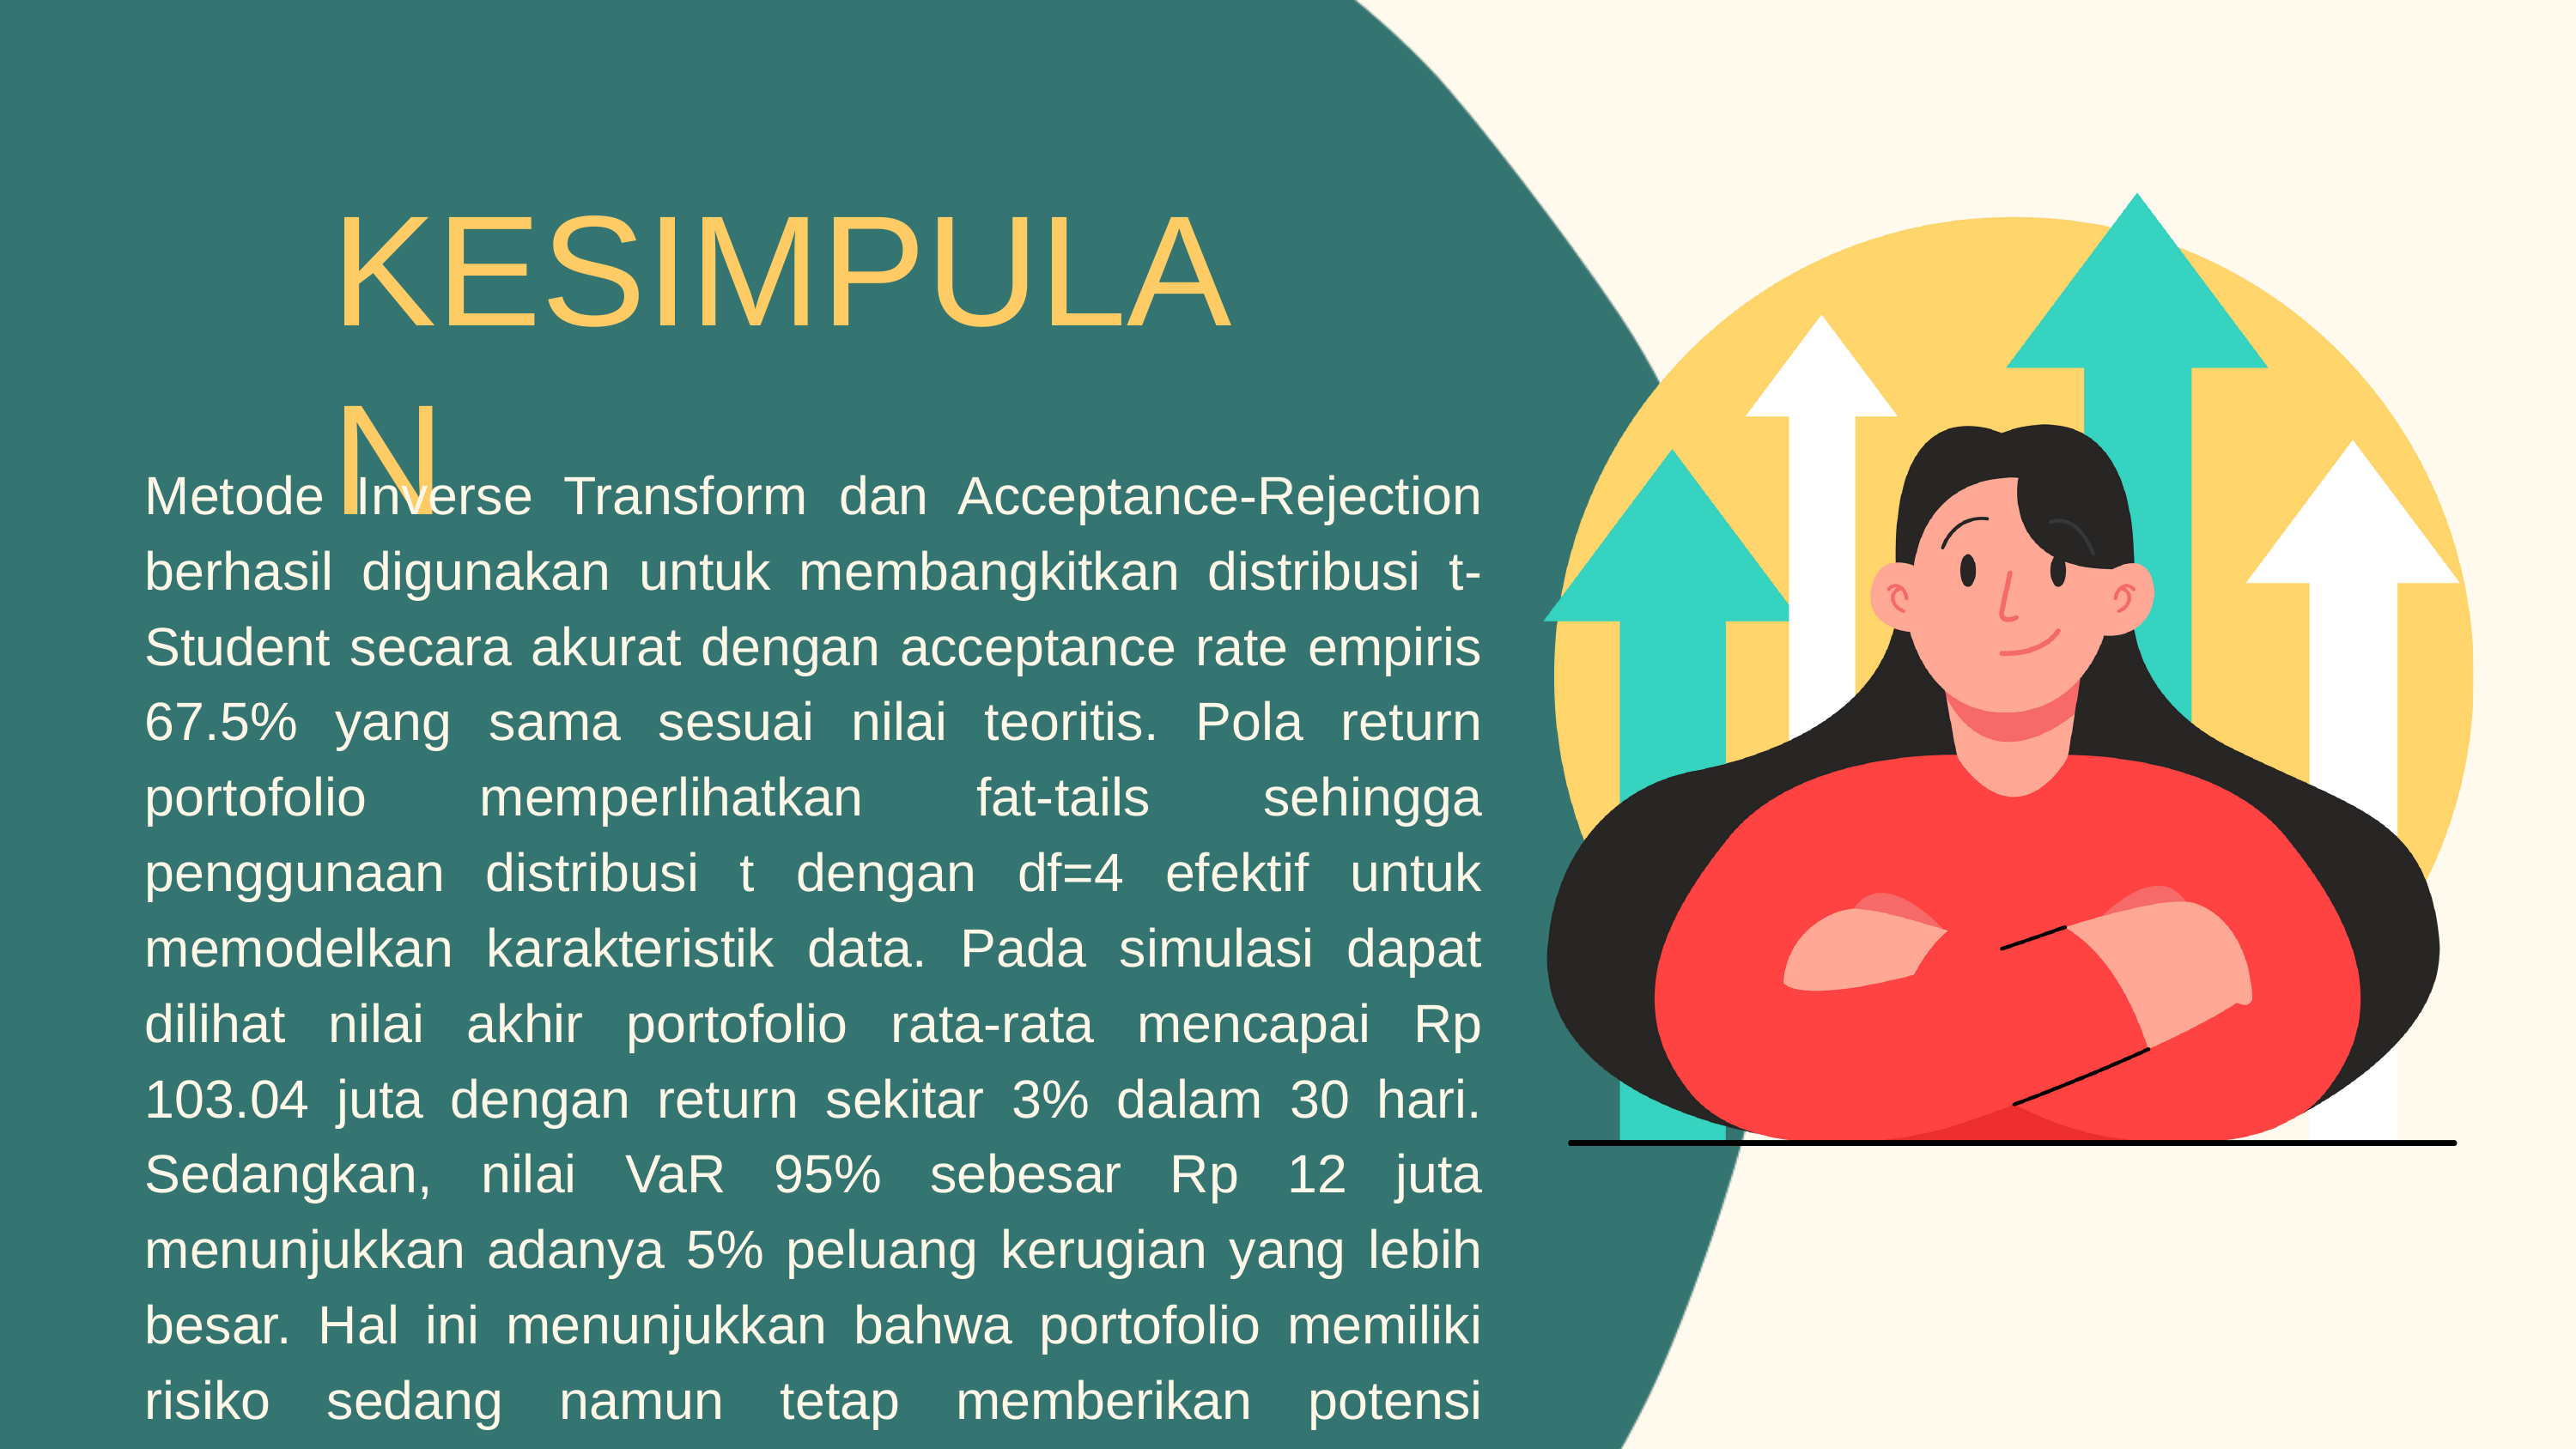

KESIMPULAN

Metode Inverse Transform dan Acceptance-Rejection berhasil digunakan untuk membangkitkan distribusi t-Student secara akurat dengan acceptance rate empiris 67.5% yang sama sesuai nilai teoritis. Pola return portofolio memperlihatkan fat-tails sehingga penggunaan distribusi t dengan df=4 efektif untuk memodelkan karakteristik data. Pada simulasi dapat dilihat nilai akhir portofolio rata-rata mencapai Rp 103.04 juta dengan return sekitar 3% dalam 30 hari. Sedangkan, nilai VaR 95% sebesar Rp 12 juta menunjukkan adanya 5% peluang kerugian yang lebih besar. Hal ini menunjukkan bahwa portofolio memiliki risiko sedang namun tetap memberikan potensi keuntungan dan metode pembangkitanbilangan acak memberikan hasil yang konsisten, efektif, dan dapat divalidasi